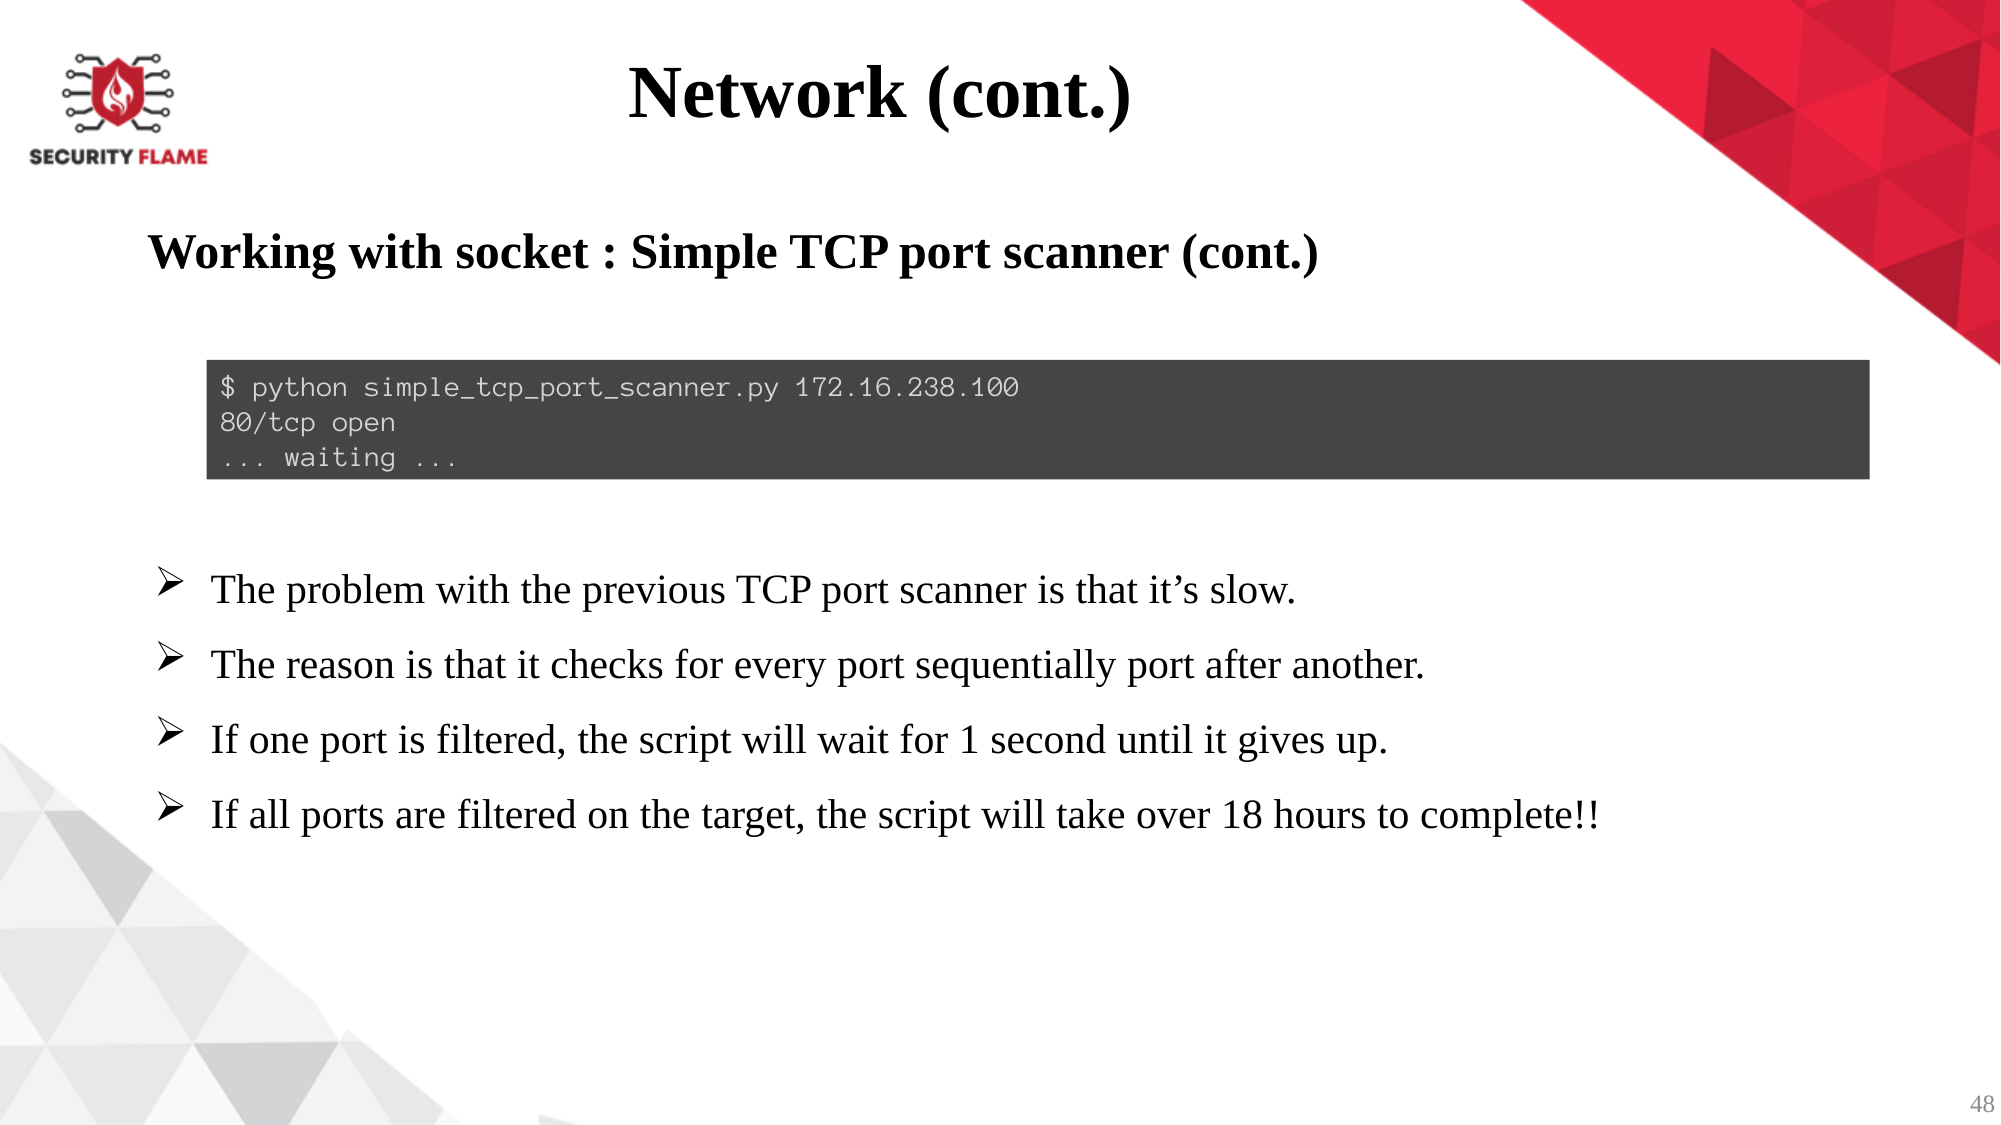

Network (cont.)
Working with socket : Simple TCP port scanner (cont.)
$ python simple_tcp_port_scanner.py 172.16.238.100
80/tcp open
... waiting ...
The problem with the previous TCP port scanner is that it’s slow.
The reason is that it checks for every port sequentially port after another.
If one port is filtered, the script will wait for 1 second until it gives up.
If all ports are filtered on the target, the script will take over 18 hours to complete!!
48